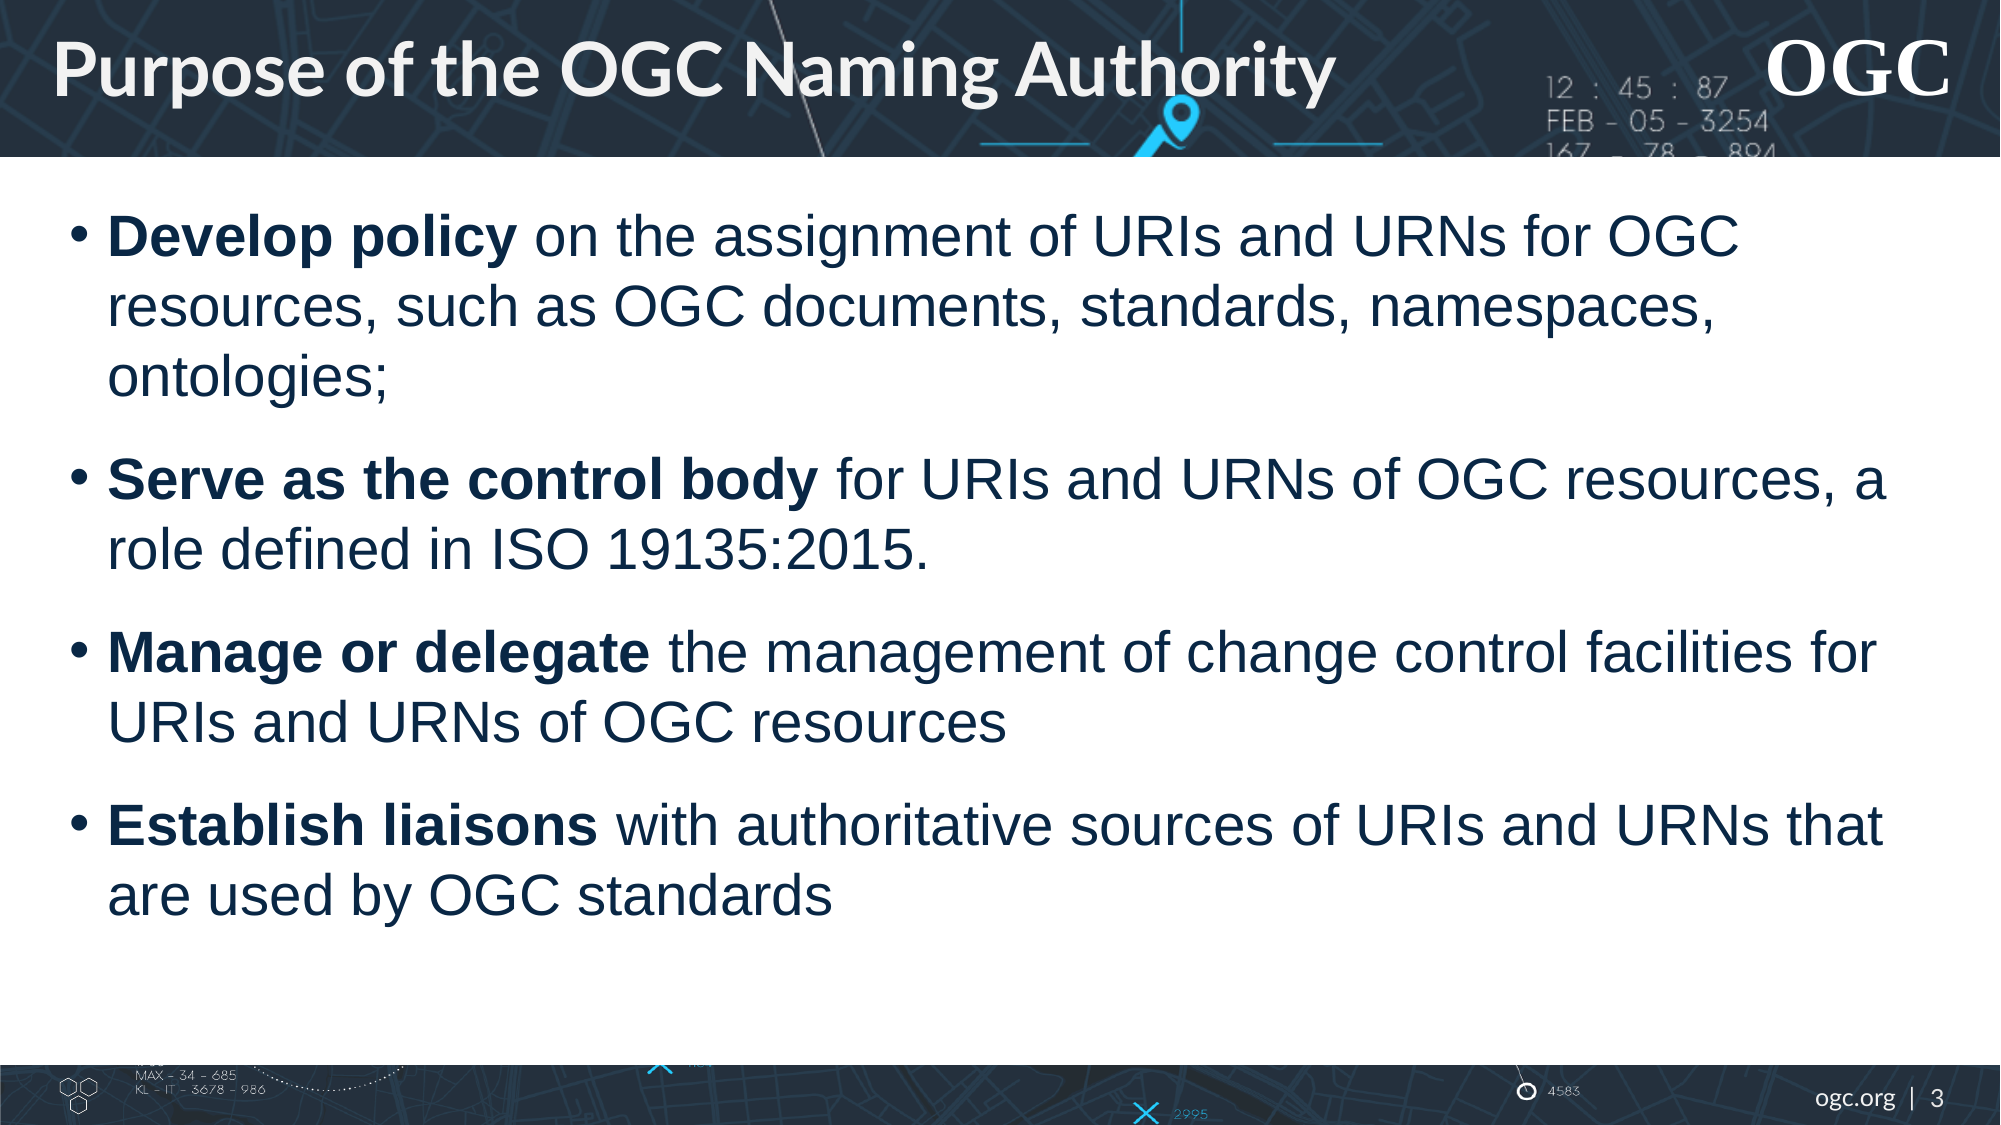

# Purpose of the OGC Naming Authority
Develop policy on the assignment of URIs and URNs for OGC resources, such as OGC documents, standards, namespaces, ontologies;
Serve as the control body for URIs and URNs of OGC resources, a role defined in ISO 19135:2015.
Manage or delegate the management of change control facilities for URIs and URNs of OGC resources
Establish liaisons with authoritative sources of URIs and URNs that are used by OGC standards

3